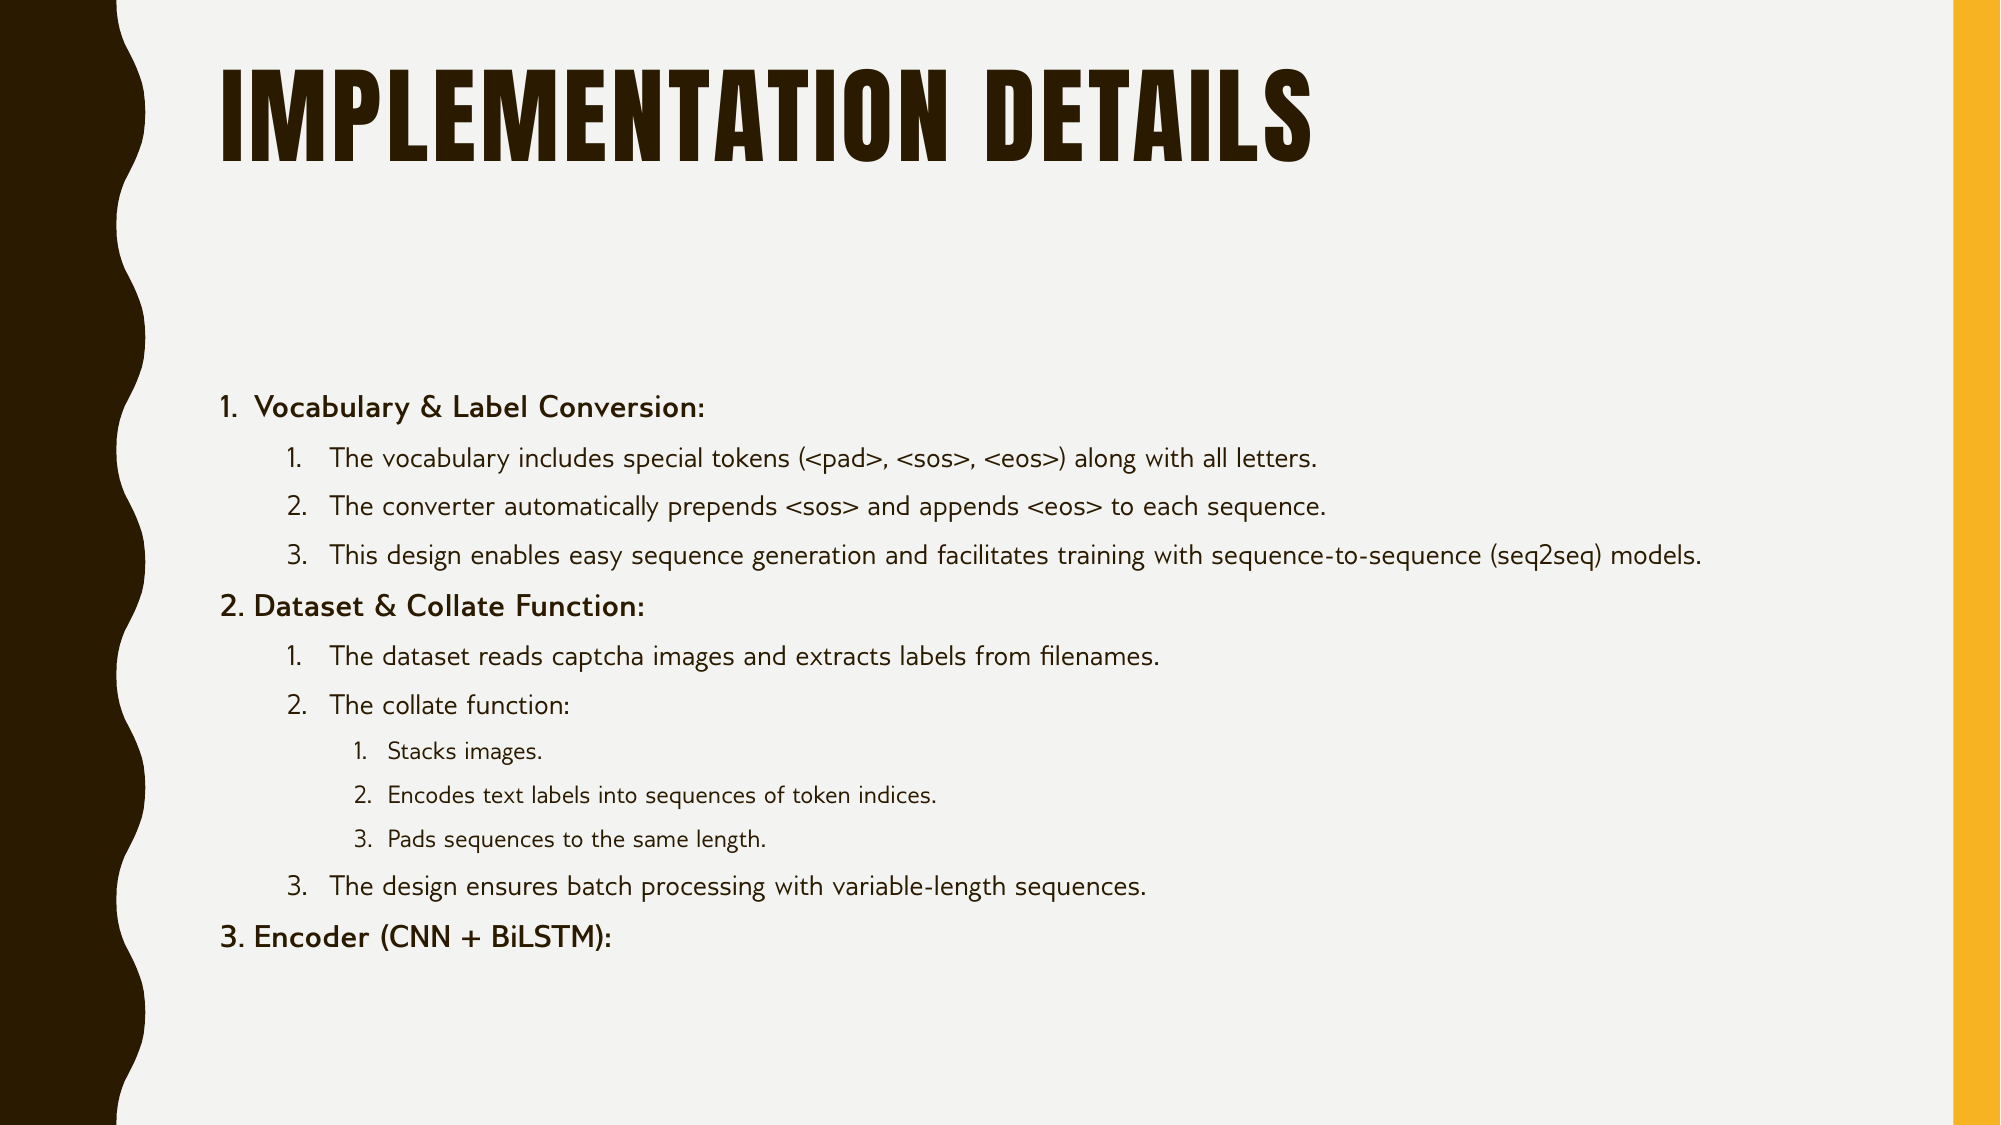

# Implementation Details
Vocabulary & Label Conversion:
The vocabulary includes special tokens (<pad>, <sos>, <eos>) along with all letters.
The converter automatically prepends <sos> and appends <eos> to each sequence.
This design enables easy sequence generation and facilitates training with sequence-to-sequence (seq2seq) models.
Dataset & Collate Function:
The dataset reads captcha images and extracts labels from filenames.
The collate function:
Stacks images.
Encodes text labels into sequences of token indices.
Pads sequences to the same length.
The design ensures batch processing with variable-length sequences.
Encoder (CNN + BiLSTM):